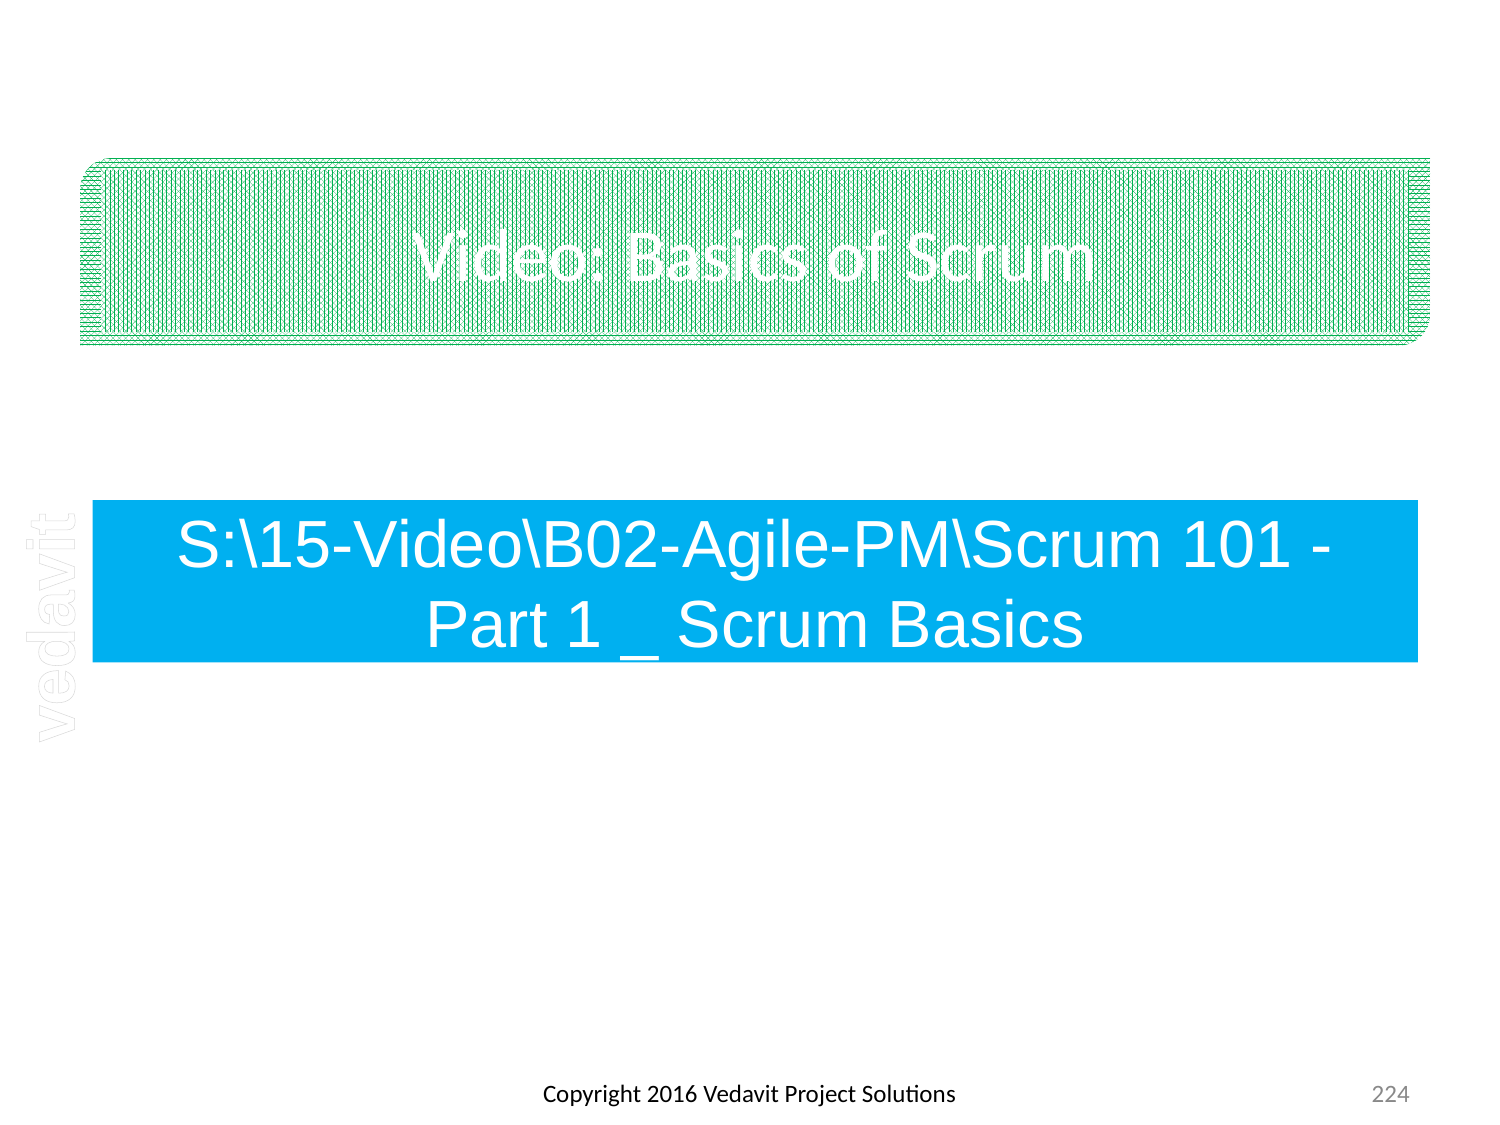

# Video: Basics of Scrum
S:\15-Video\B02-Agile-PM\Scrum 101 - Part 1 _ Scrum Basics
Copyright 2016 Vedavit Project Solutions
224